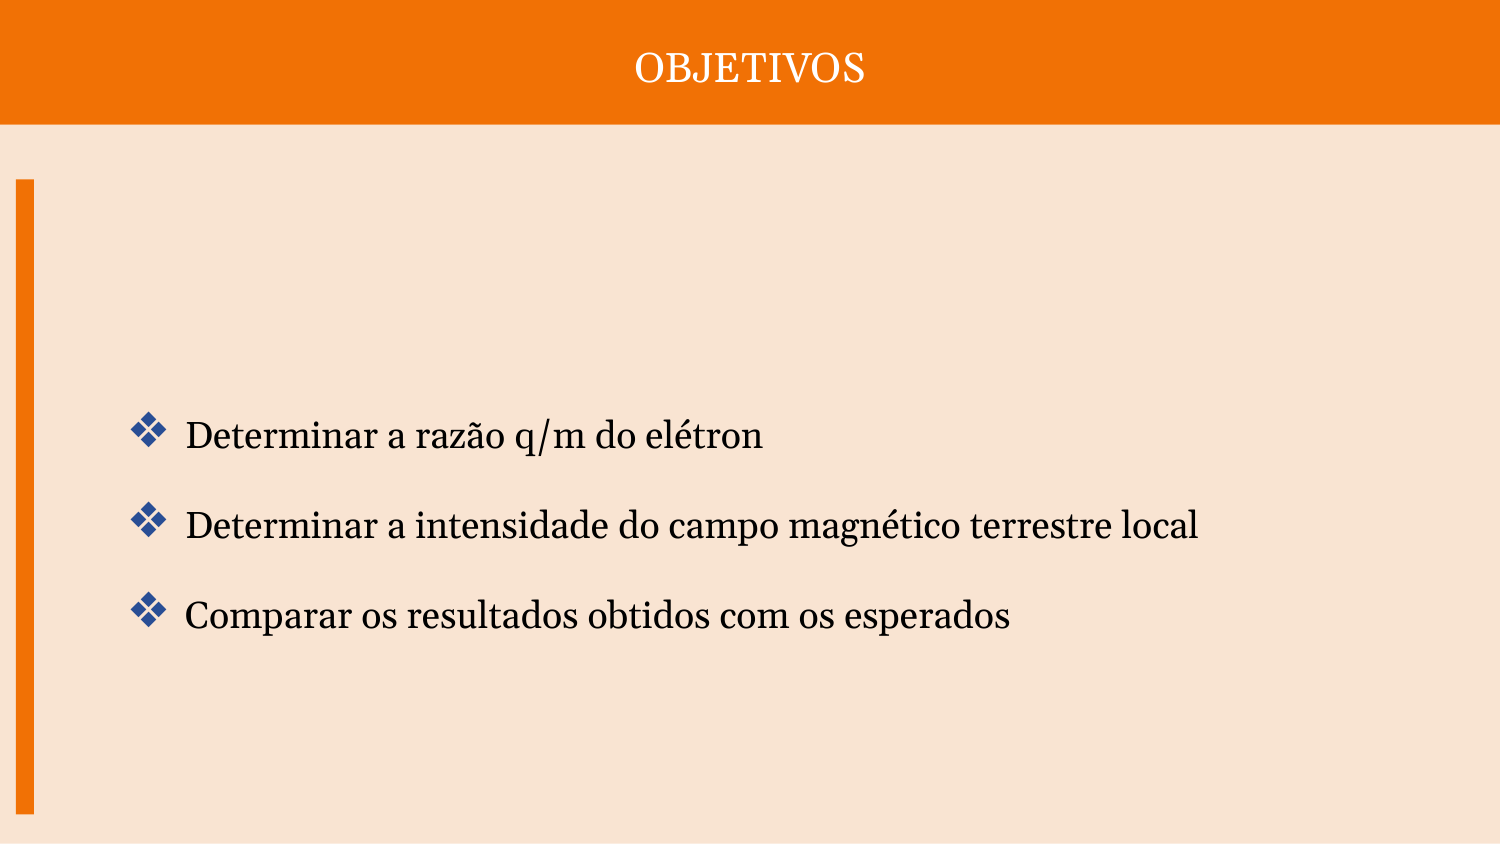

# OBJETIVOS

Determinar a razão q/m do elétron
Determinar a intensidade do campo magnético terrestre local
Comparar os resultados obtidos com os esperados